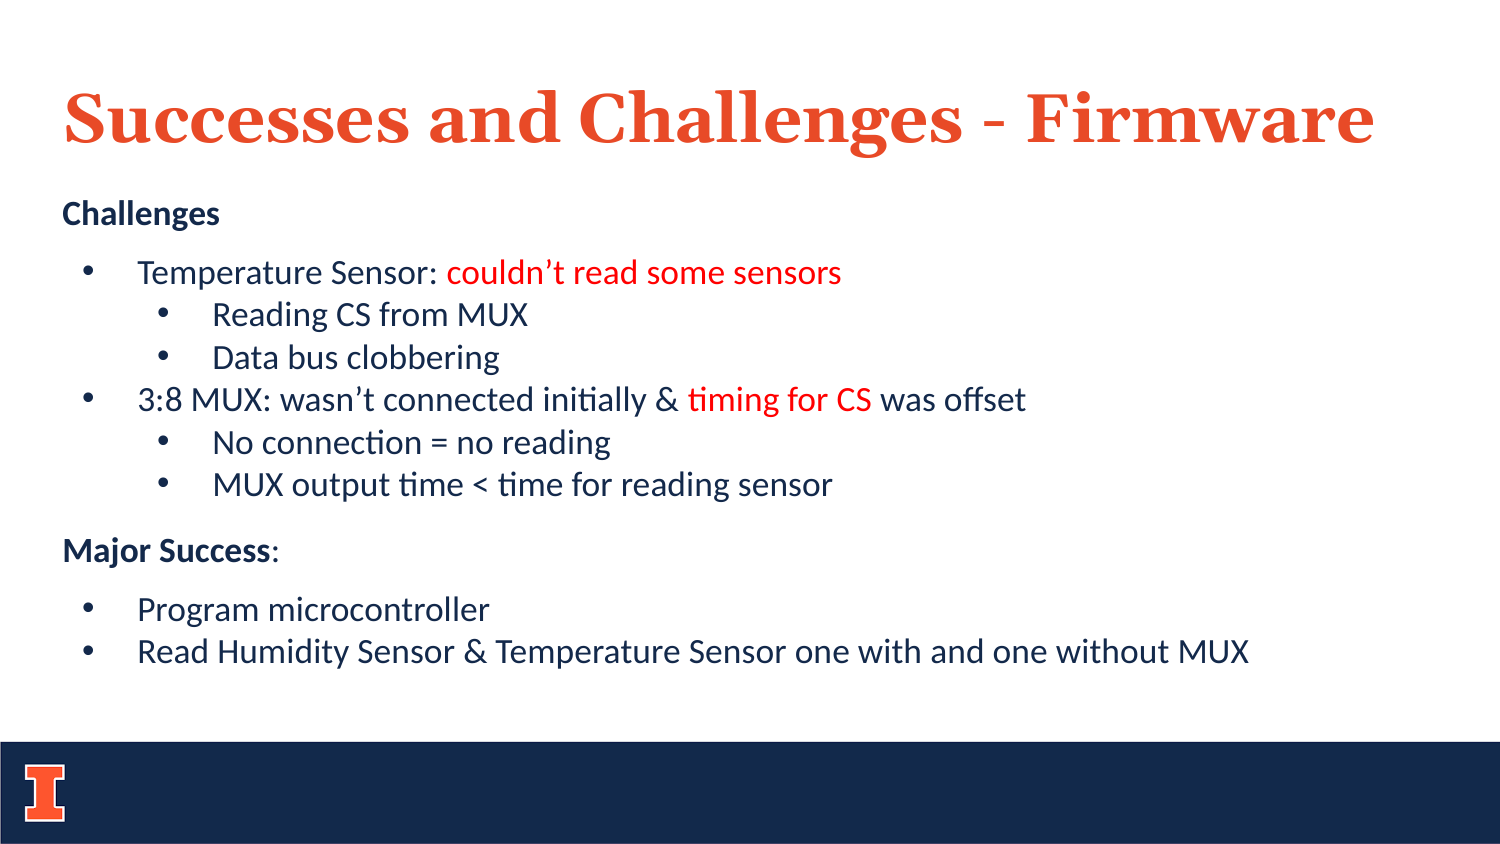

Successes and Challenges - Firmware
Challenges
Temperature Sensor: couldn’t read some sensors
Reading CS from MUX
Data bus clobbering
3:8 MUX: wasn’t connected initially & timing for CS was offset
No connection = no reading
MUX output time < time for reading sensor
Major Success:
Program microcontroller
Read Humidity Sensor & Temperature Sensor one with and one without MUX